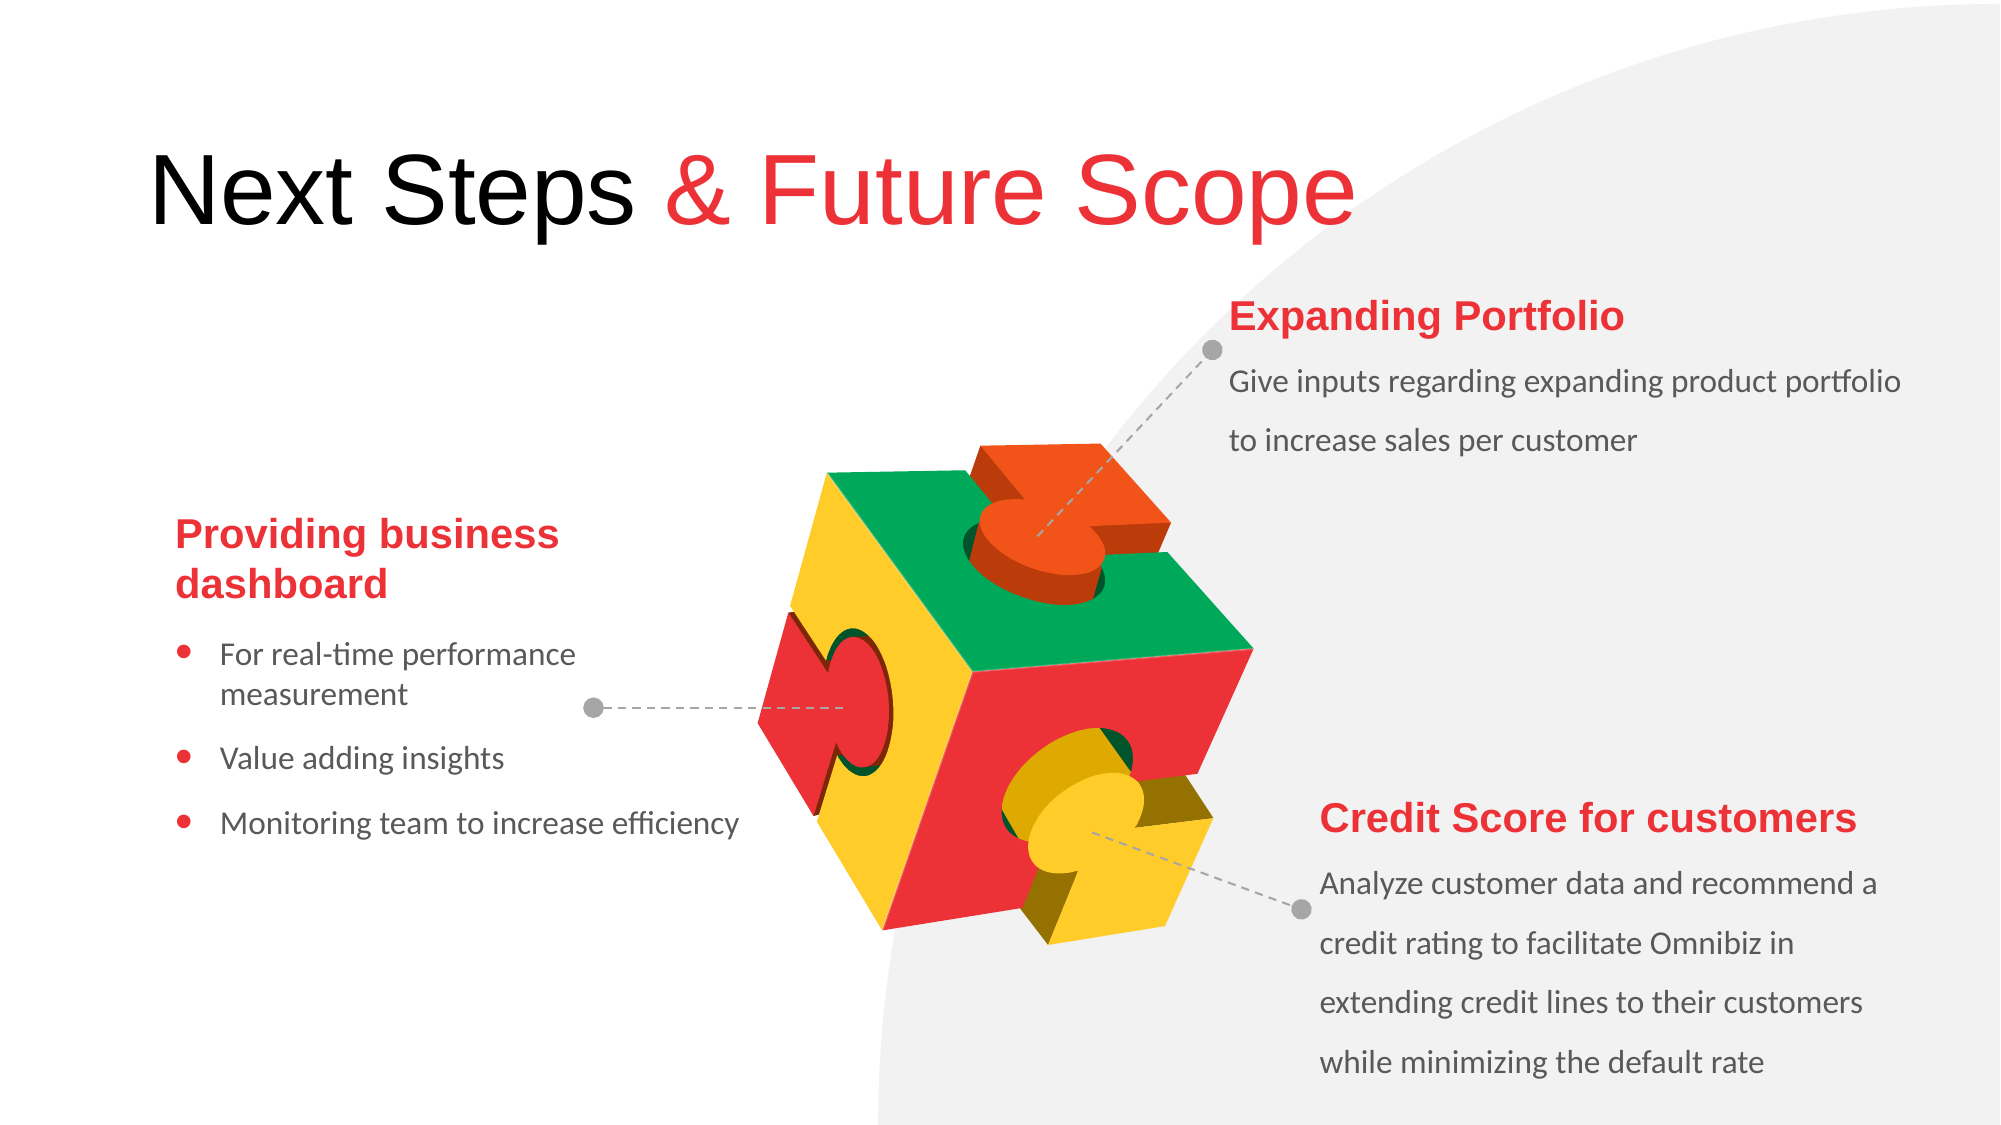

Next Steps & Future Scope
Expanding Portfolio
Give inputs regarding expanding product portfolio to increase sales per customer

Providing business dashboard
For real-time performance measurement
Value adding insights
Monitoring team to increase efficiency
Credit Score for customers
Analyze customer data and recommend a credit rating to facilitate Omnibiz in extending credit lines to their customers while minimizing the default rate